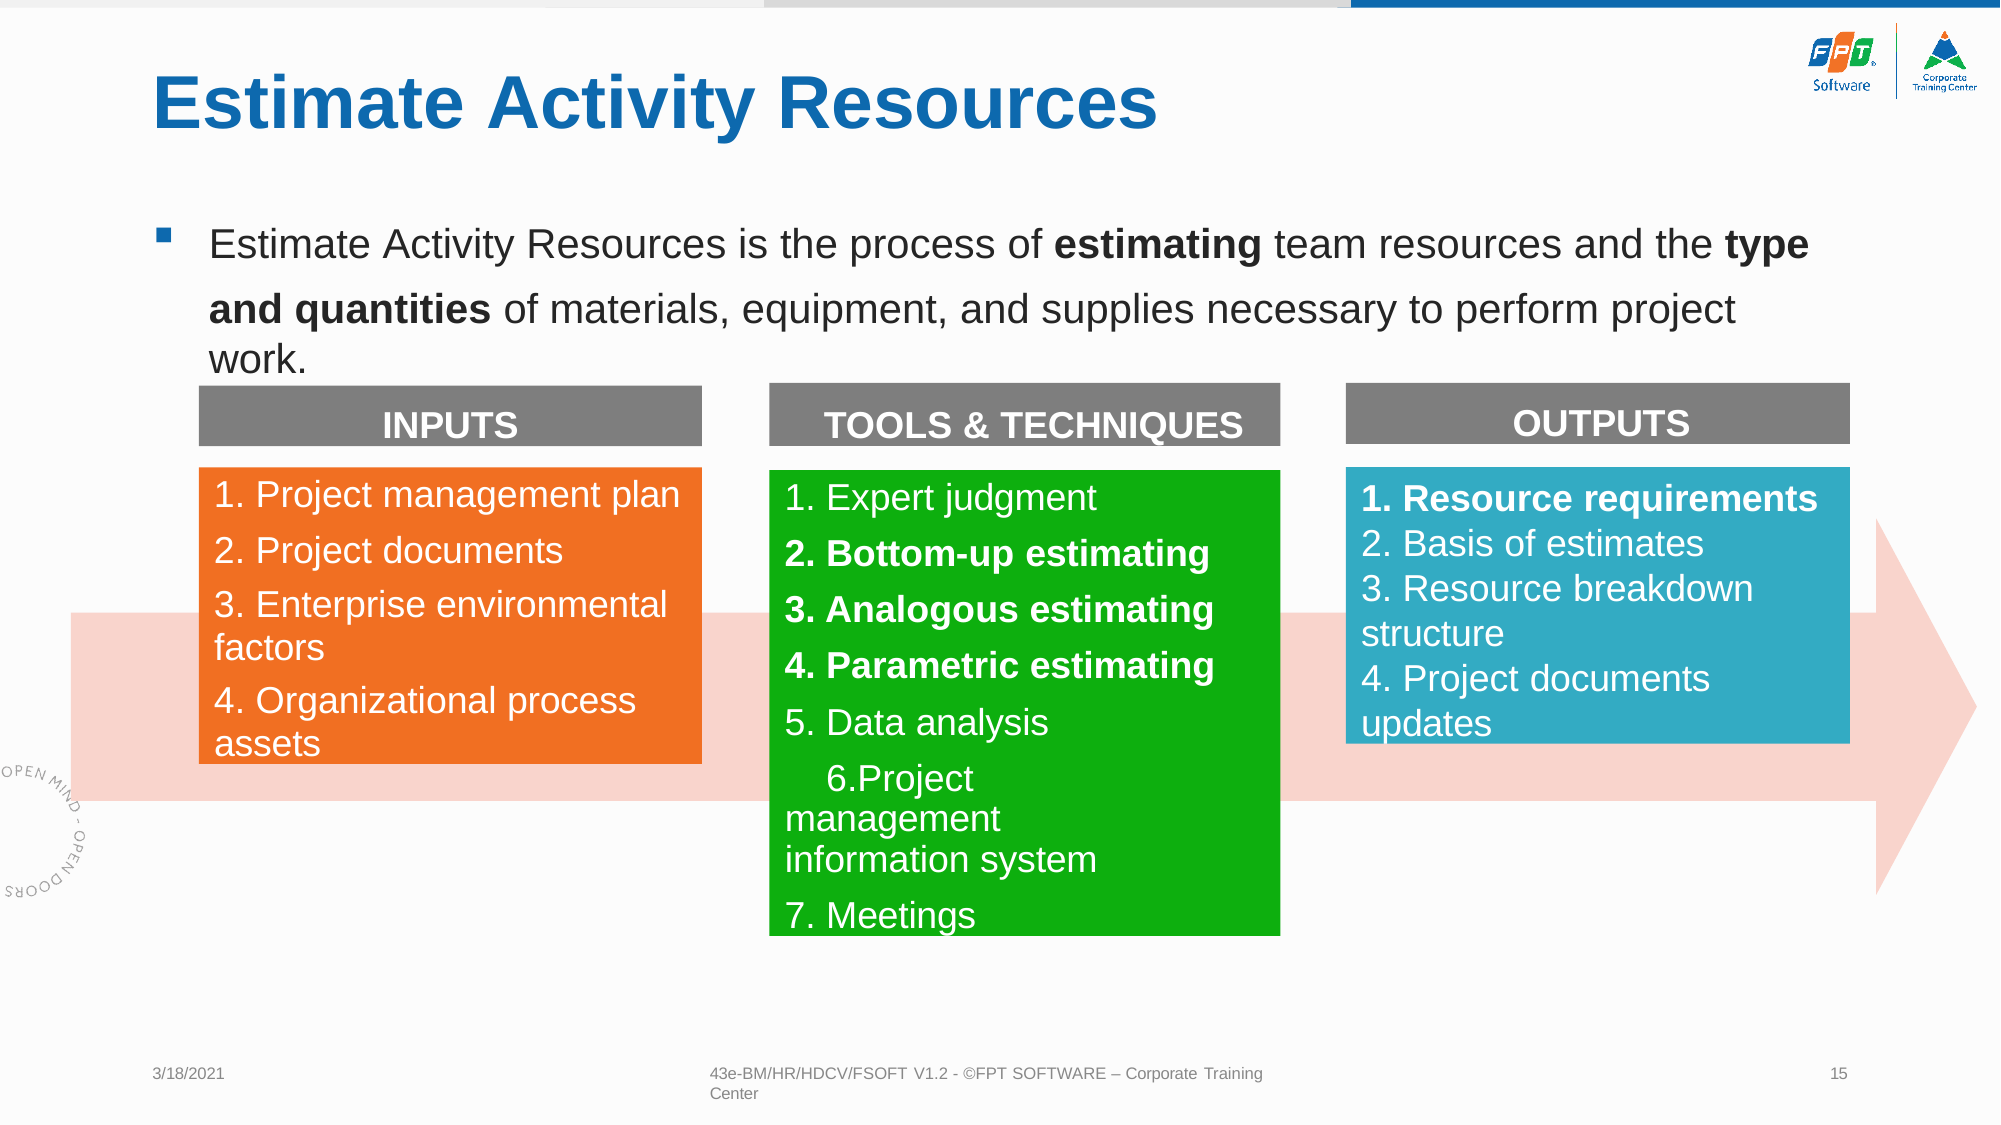

# Estimate Activity Resources
Estimate Activity Resources is the process of estimating team resources and the type
and quantities of materials, equipment, and supplies necessary to perform project work.
TOOLS & TECHNIQUES
OUTPUTS
INPUTS
Resource requirements
Basis of estimates
Resource breakdown
structure
Project documents
updates
Project management plan
Project documents
Enterprise environmental
factors
Organizational process
assets
Expert judgment
Bottom-up estimating
Analogous estimating
Parametric estimating
Data analysis
Project management information system
Meetings

3/18/2021
43e-BM/HR/HDCV/FSOFT V1.2 - ©FPT SOFTWARE – Corporate Training Center
15